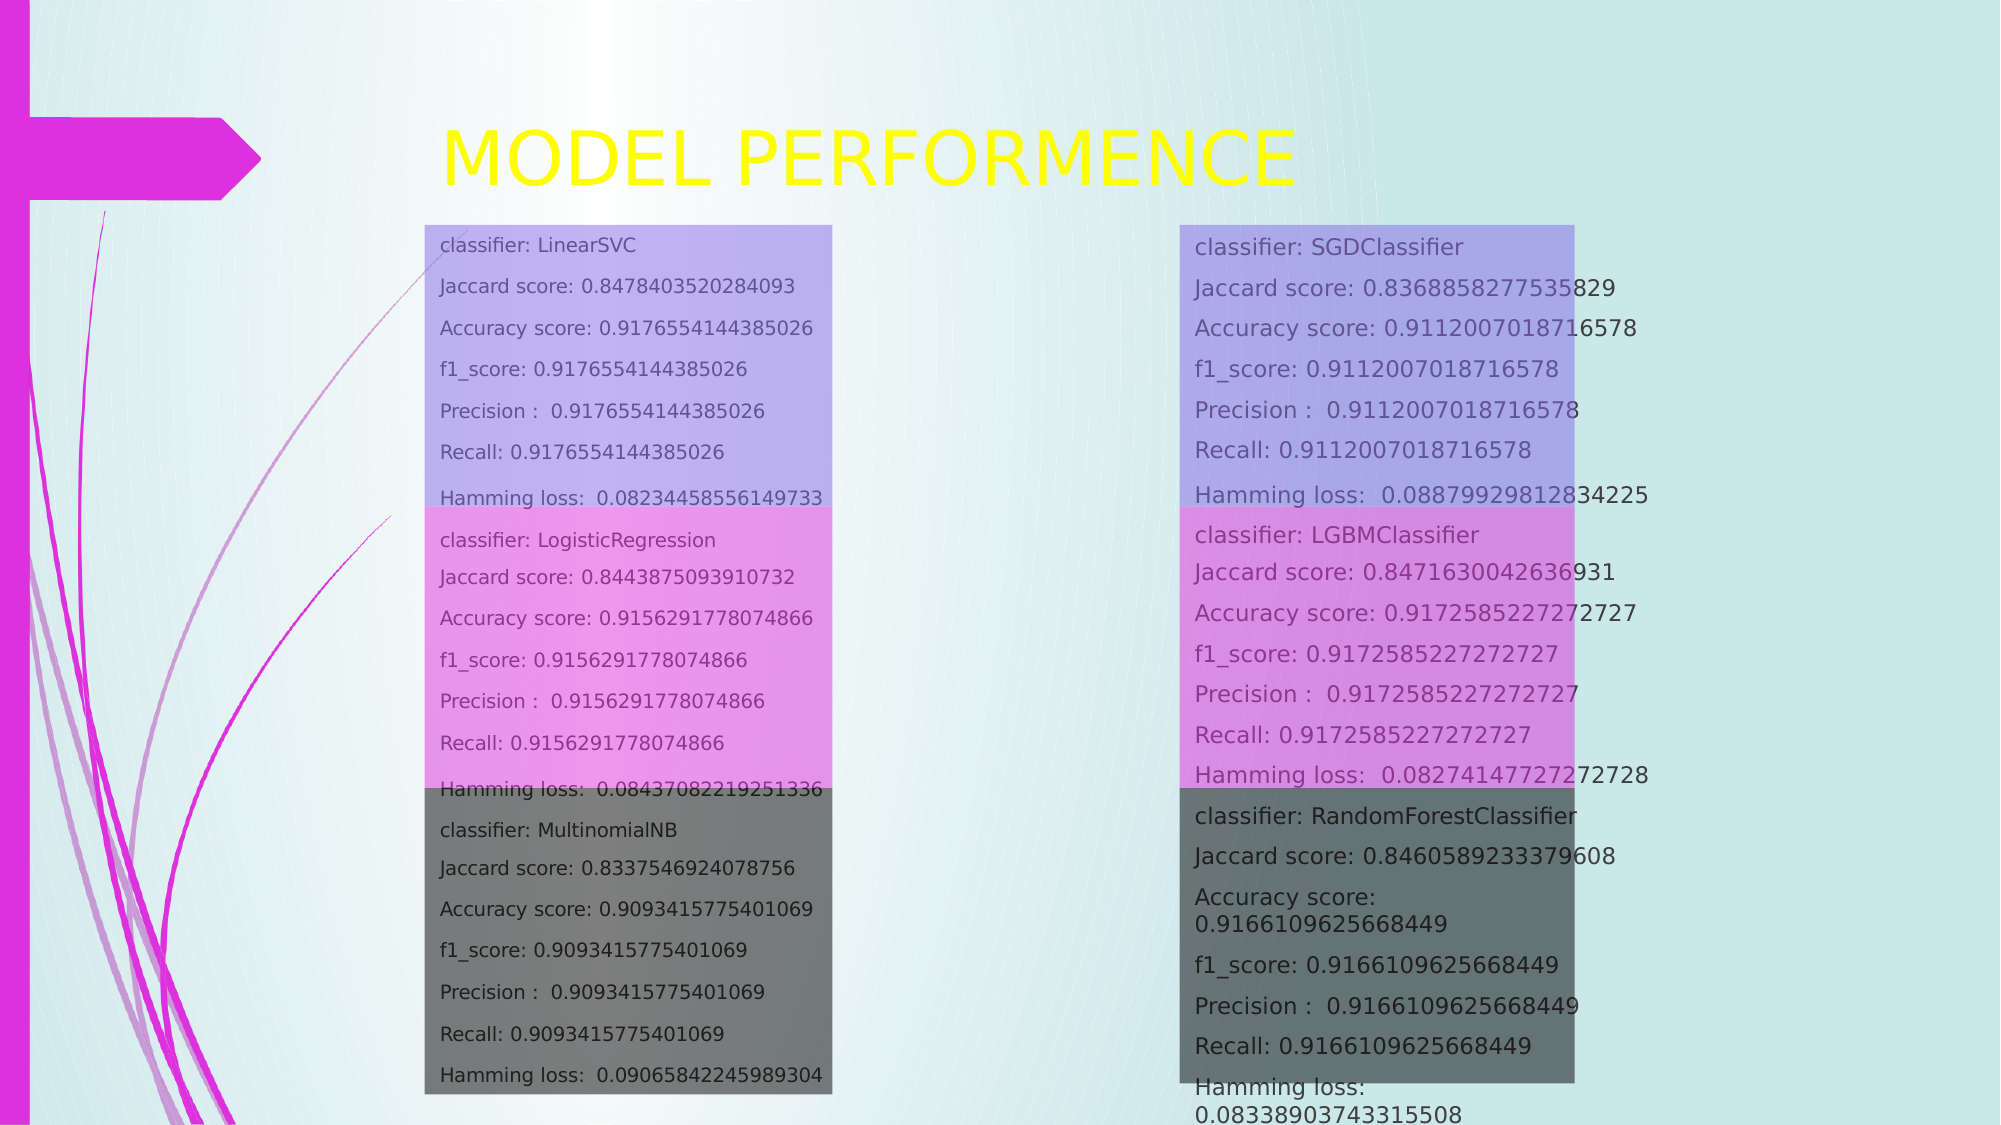

# MODEL PERFORMENCE
classifier: SGDClassifier
Jaccard score: 0.8368858277535829
Accuracy score: 0.9112007018716578
f1_score: 0.9112007018716578
Precision : 0.9112007018716578
Recall: 0.9112007018716578
Hamming loss: 0.08879929812834225 classifier: LGBMClassifier
Jaccard score: 0.8471630042636931
Accuracy score: 0.9172585227272727
f1_score: 0.9172585227272727
Precision : 0.9172585227272727
Recall: 0.9172585227272727
Hamming loss: 0.08274147727272728
classifier: RandomForestClassifier Jaccard score: 0.8460589233379608
Accuracy score: 0.9166109625668449
f1_score: 0.9166109625668449
Precision : 0.9166109625668449
Recall: 0.9166109625668449
Hamming loss: 0.08338903743315508

classifier: LinearSVC
Jaccard score: 0.8478403520284093
Accuracy score: 0.9176554144385026
f1_score: 0.9176554144385026
Precision : 0.9176554144385026
Recall: 0.9176554144385026
Hamming loss: 0.08234458556149733 classifier: LogisticRegression
Jaccard score: 0.8443875093910732
Accuracy score: 0.9156291778074866
f1_score: 0.9156291778074866
Precision : 0.9156291778074866
Recall: 0.9156291778074866
Hamming loss: 0.08437082219251336 classifier: MultinomialNB
Jaccard score: 0.8337546924078756
Accuracy score: 0.9093415775401069
f1_score: 0.9093415775401069
Precision : 0.9093415775401069
Recall: 0.9093415775401069
Hamming loss: 0.09065842245989304